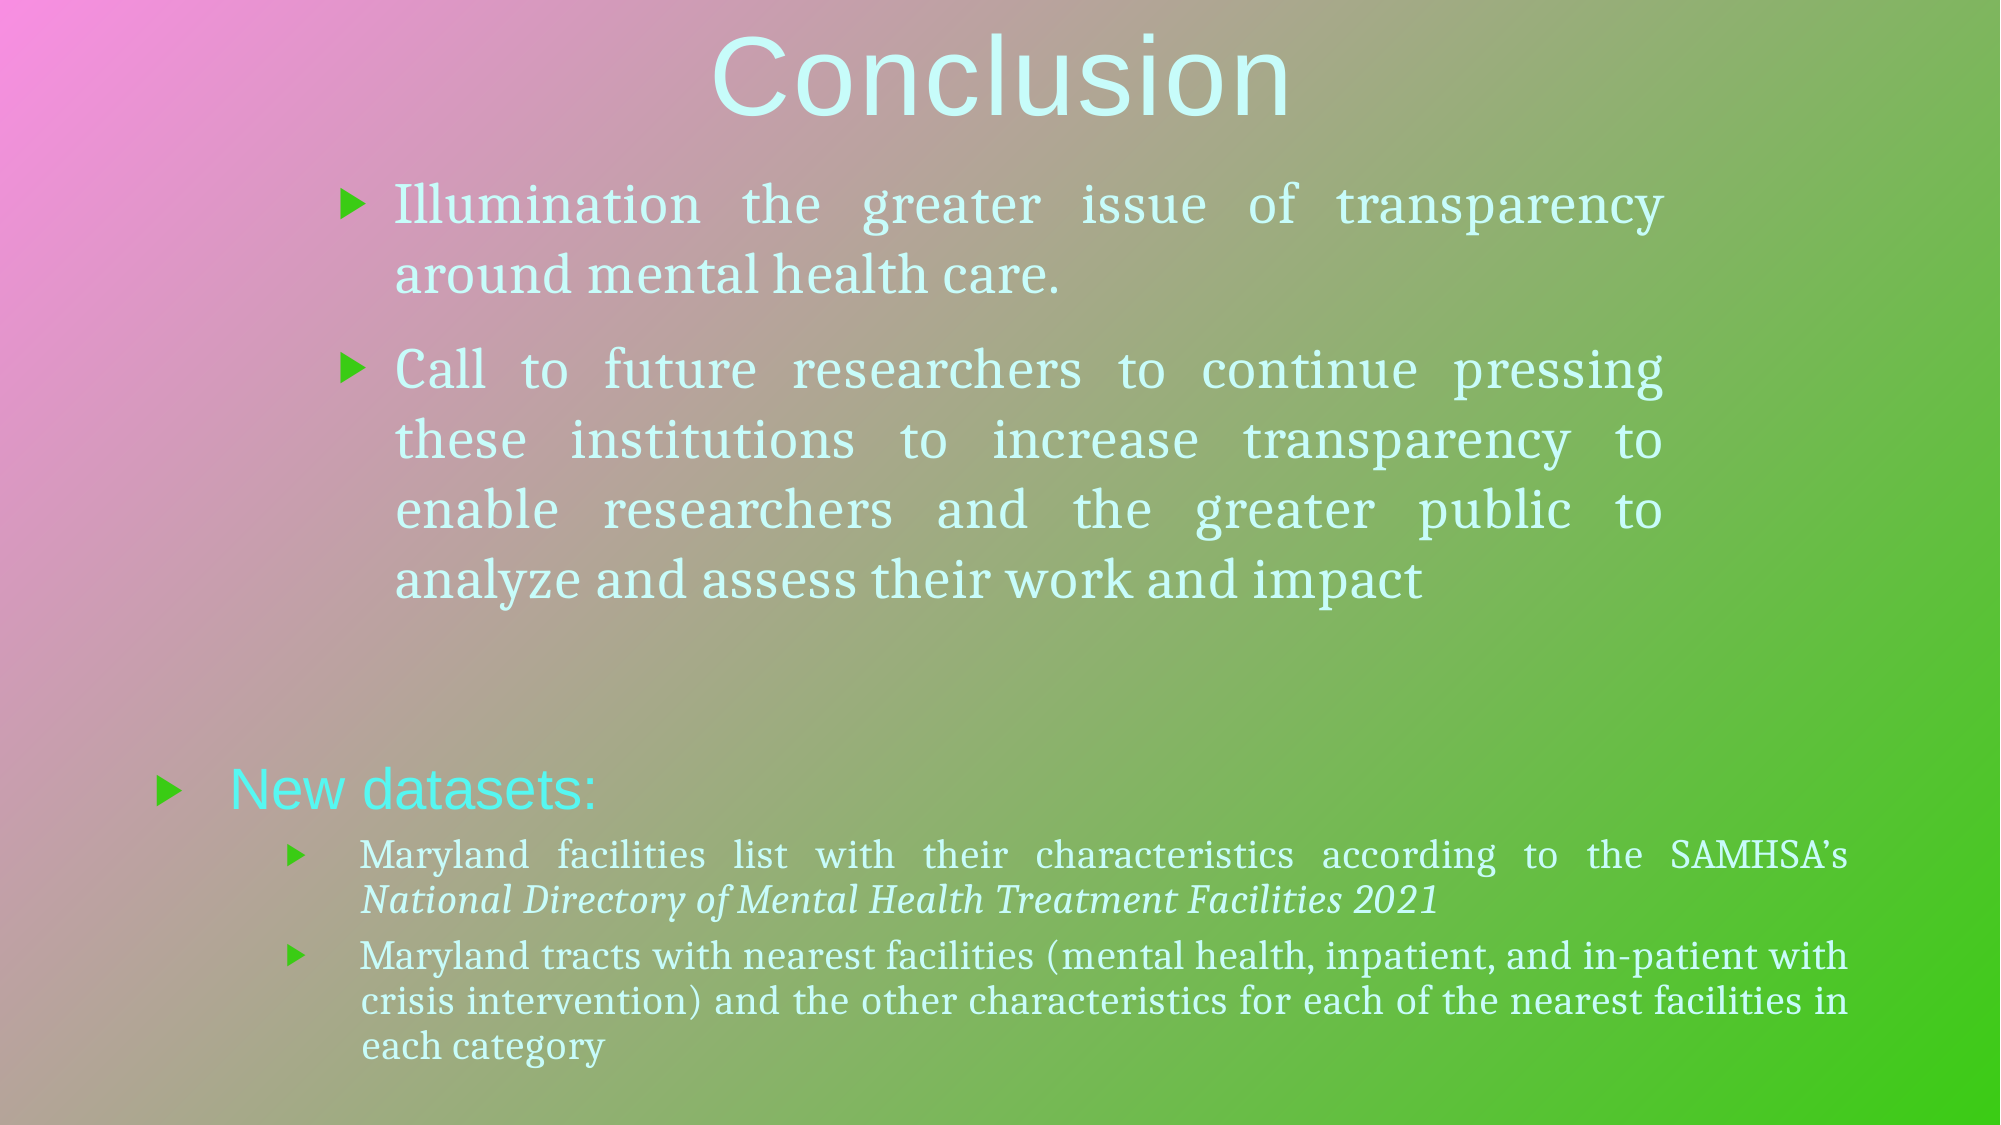

# Conclusion
Illumination the greater issue of transparency around mental health care.
Call to future researchers to continue pressing these institutions to increase transparency to enable researchers and the greater public to analyze and assess their work and impact
New datasets:
Maryland facilities list with their characteristics according to the SAMHSA’s National Directory of Mental Health Treatment Facilities 2021
Maryland tracts with nearest facilities (mental health, inpatient, and in-patient with crisis intervention) and the other characteristics for each of the nearest facilities in each category